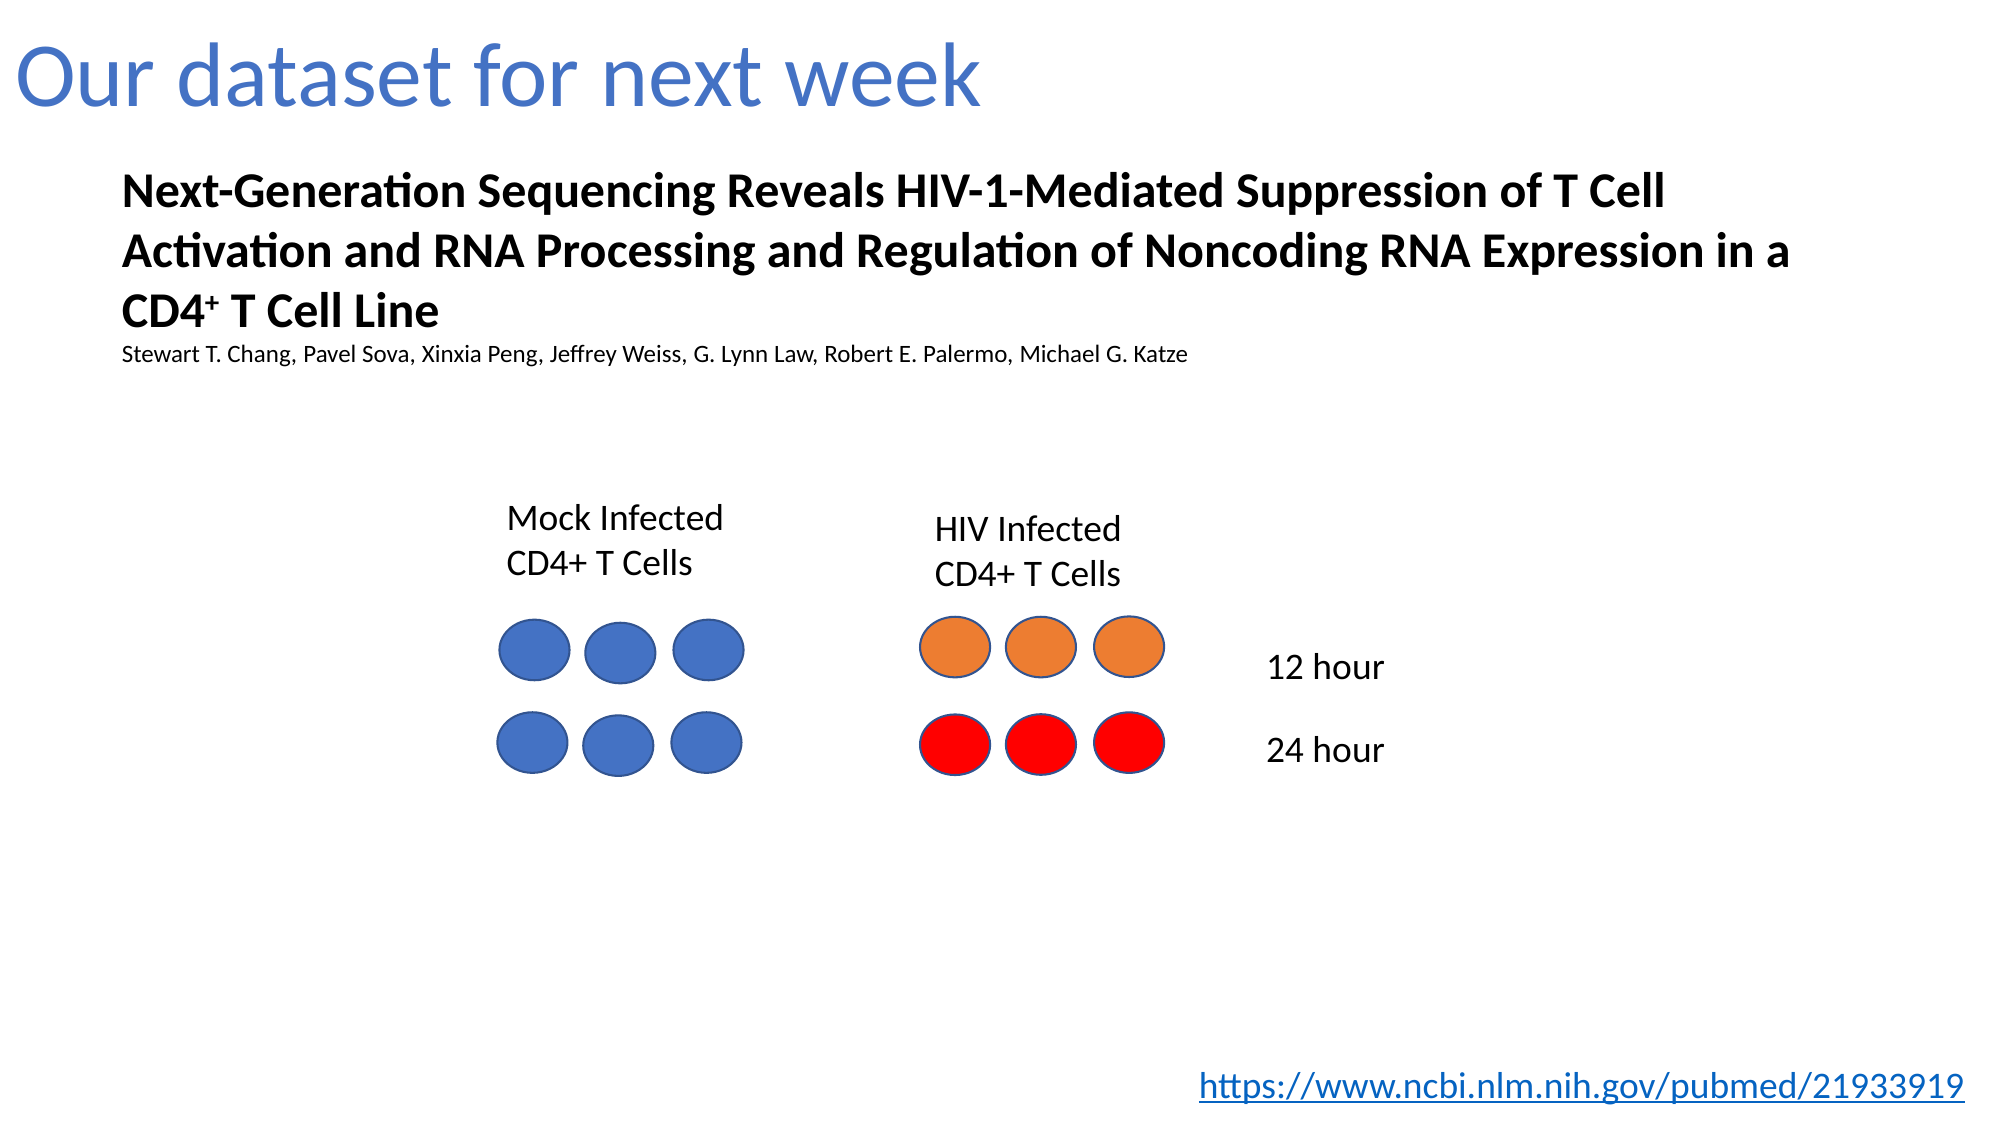

# Our dataset for next week
Next-Generation Sequencing Reveals HIV-1-Mediated Suppression of T Cell Activation and RNA Processing and Regulation of Noncoding RNA Expression in a CD4+ T Cell Line
Stewart T. Chang, Pavel Sova, Xinxia Peng, Jeffrey Weiss, G. Lynn Law, Robert E. Palermo, Michael G. Katze
Mock Infected CD4+ T Cells
HIV Infected CD4+ T Cells

12 hour

24 hour
https://www.ncbi.nlm.nih.gov/pubmed/21933919